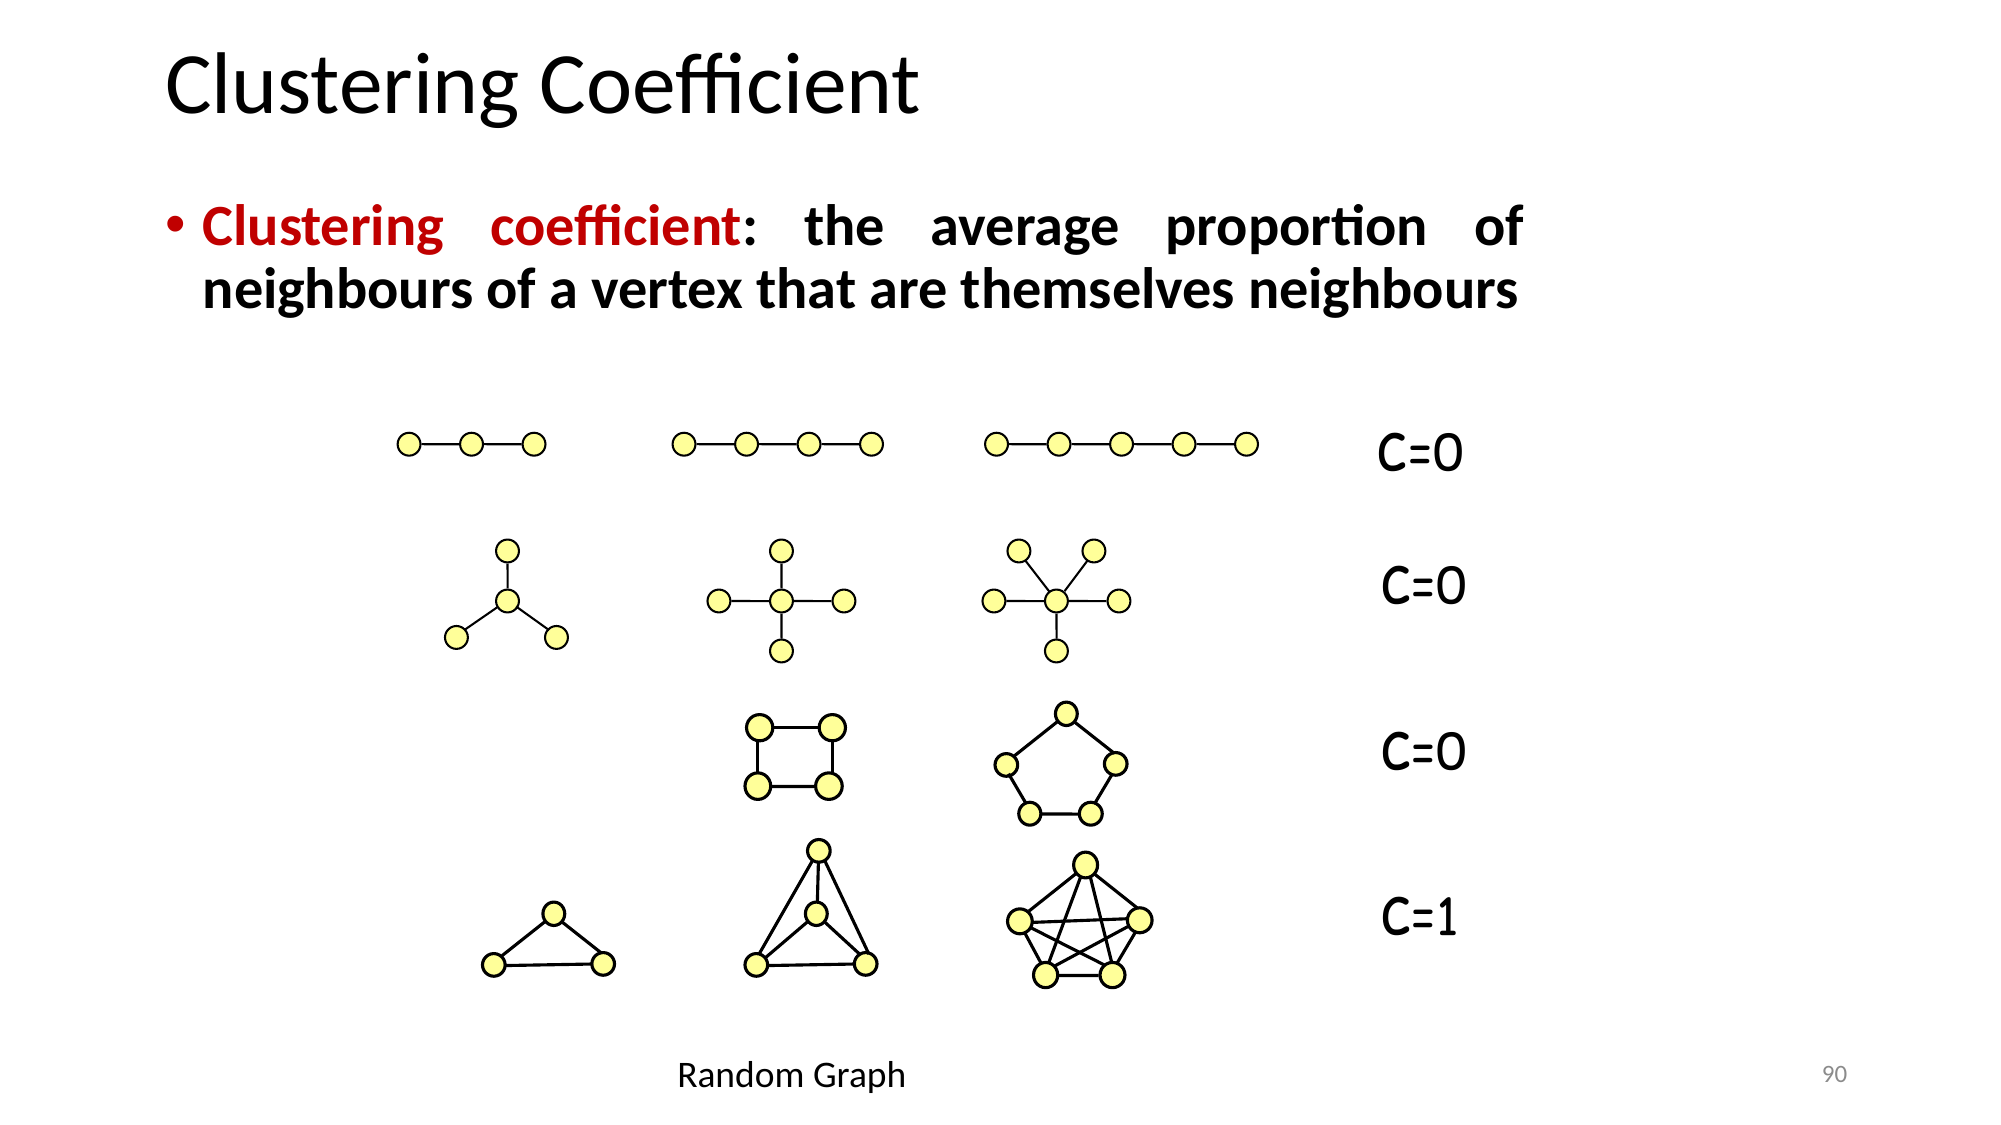

Clustering Coefficient
Clustering coefficient: the average proportion of neighbours of a vertex that are themselves neighbours
C=0

C=0

C=0

C=1

Random Graph
90